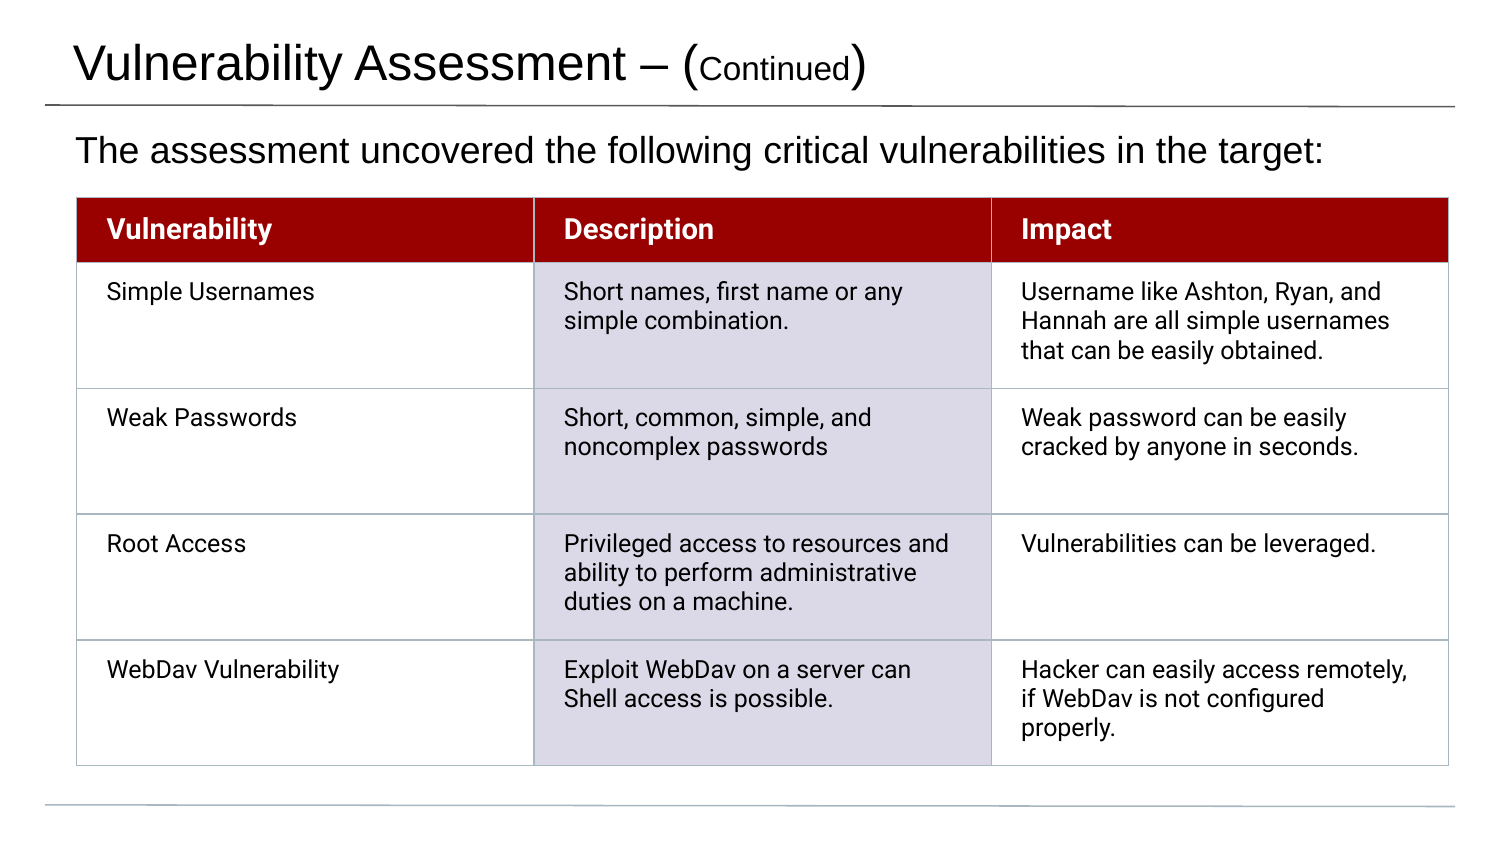

# Vulnerability Assessment – (Continued)
The assessment uncovered the following critical vulnerabilities in the target:
| Vulnerability | Description | Impact |
| --- | --- | --- |
| Simple Usernames | Short names, first name or any simple combination. | Username like Ashton, Ryan, and Hannah are all simple usernames that can be easily obtained. |
| Weak Passwords | Short, common, simple, and noncomplex passwords | Weak password can be easily cracked by anyone in seconds. |
| Root Access | Privileged access to resources and ability to perform administrative duties on a machine. | Vulnerabilities can be leveraged. |
| WebDav Vulnerability | Exploit WebDav on a server can Shell access is possible. | Hacker can easily access remotely, if WebDav is not configured properly. |